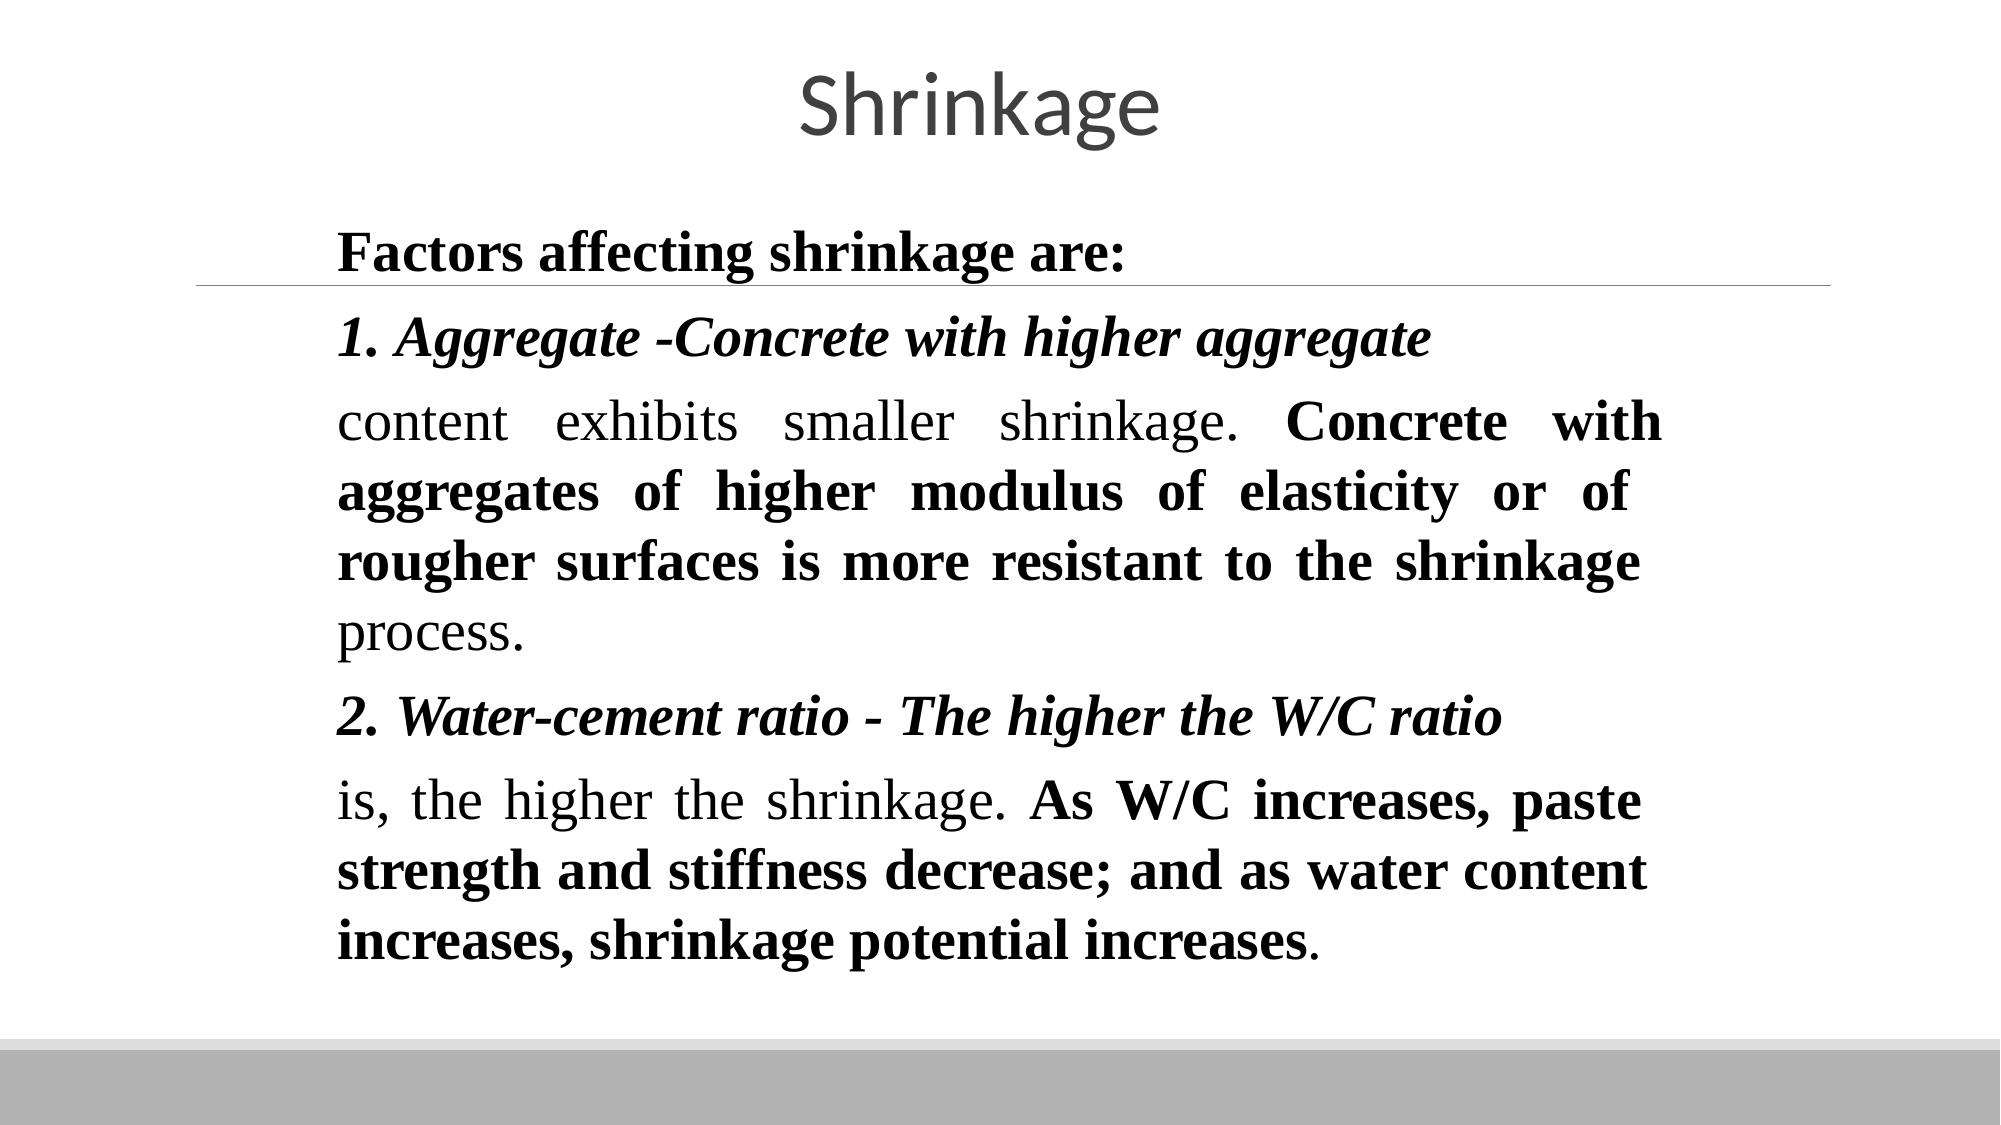

# Shrinkage
Factors affecting shrinkage are:
1. Aggregate -Concrete with higher aggregate
content	exhibits	smaller	shrinkage.	Concrete
with
aggregates of higher modulus of elasticity or of  rougher surfaces is more resistant to the shrinkage  process.
2. Water-cement ratio - The higher the W/C ratio
is, the higher the shrinkage. As W/C increases, paste  strength and stiffness decrease; and as water content  increases, shrinkage potential increases.